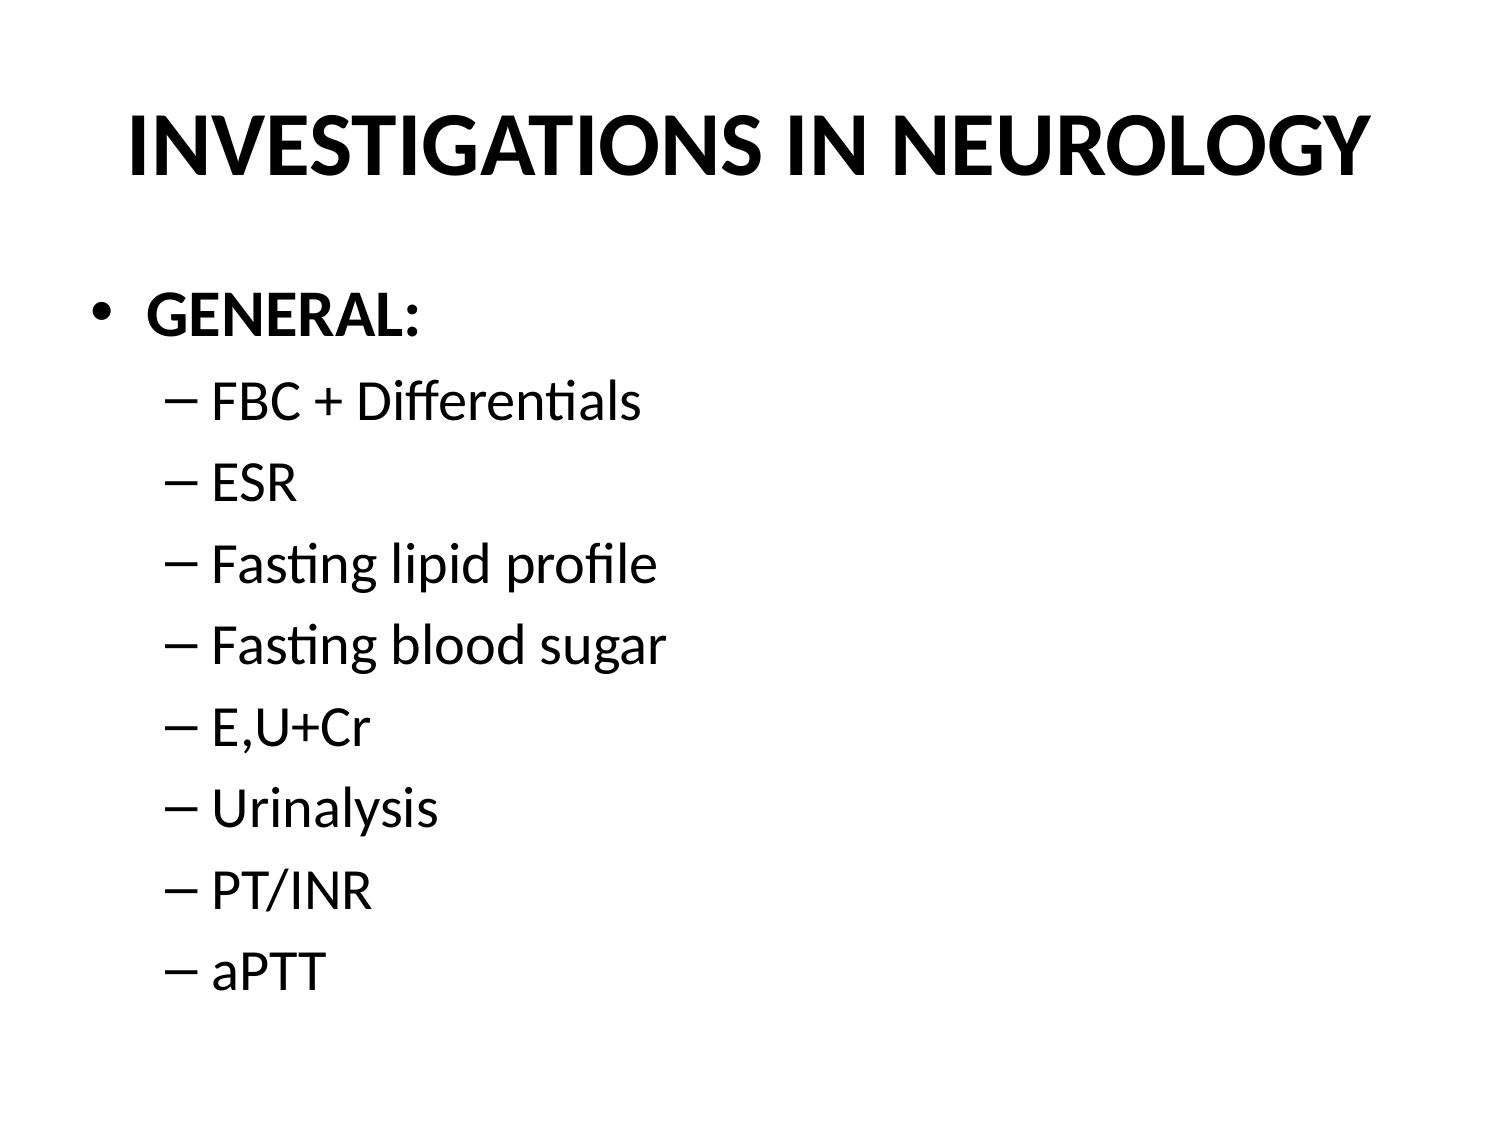

# INVESTIGATIONS IN NEUROLOGY
GENERAL:
FBC + Differentials
ESR
Fasting lipid profile
Fasting blood sugar
E,U+Cr
Urinalysis
PT/INR
aPTT